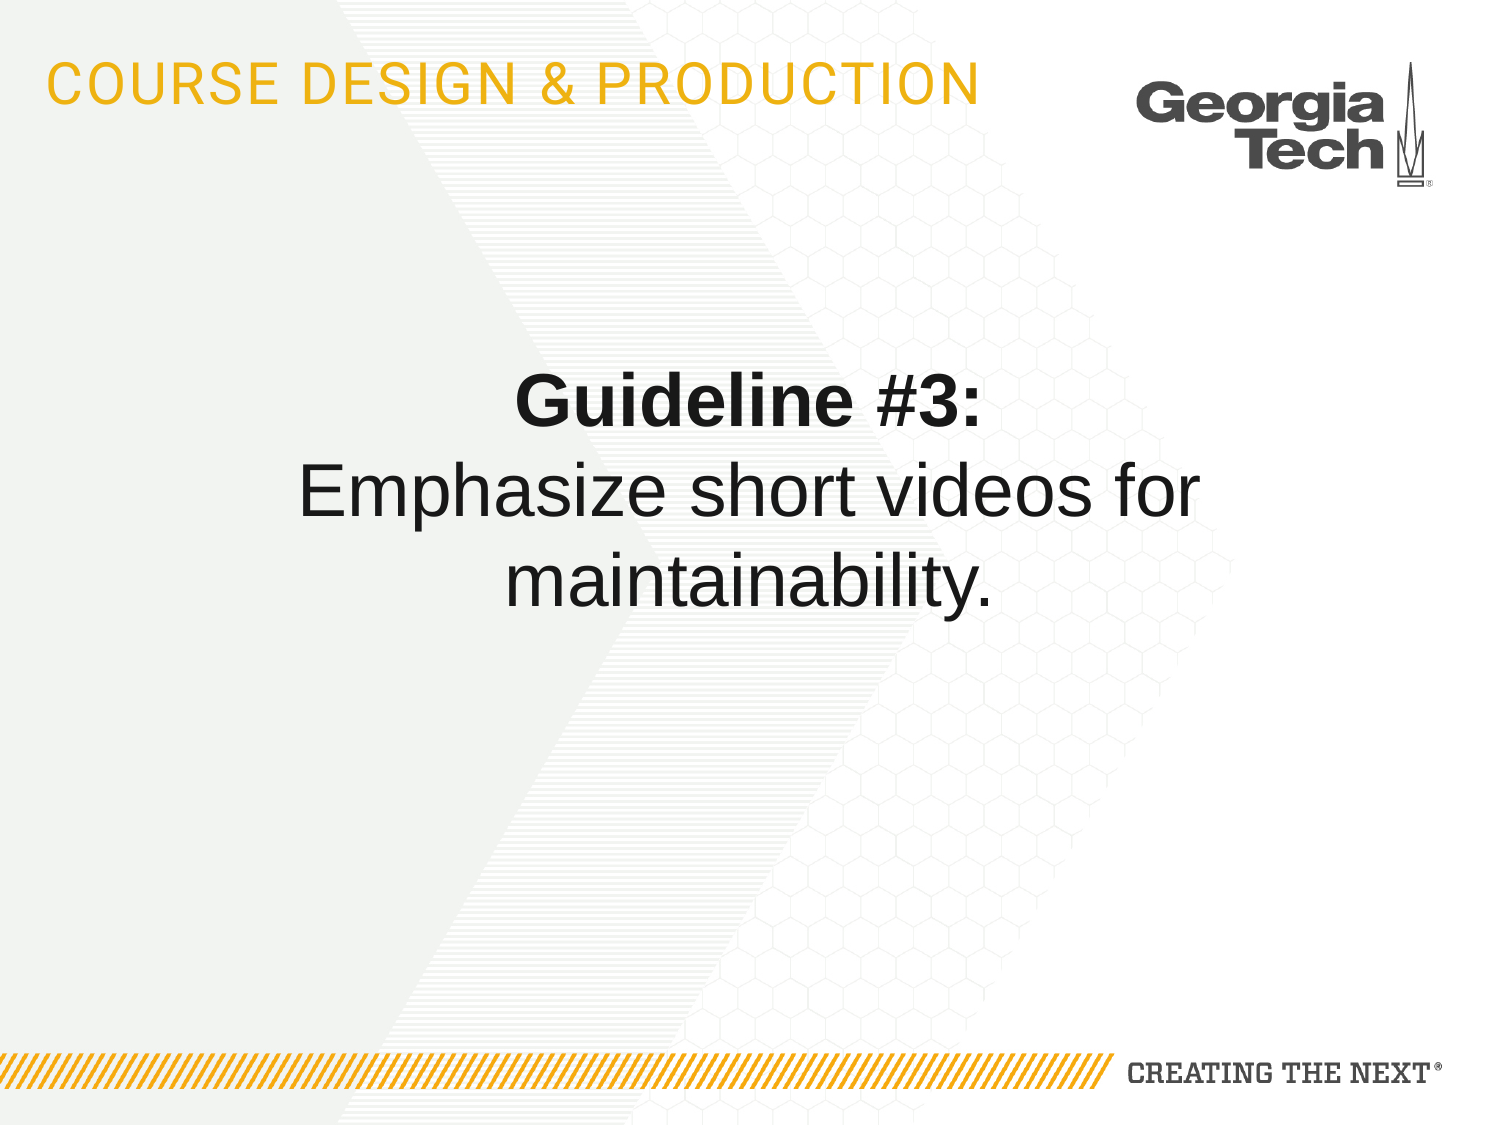

# Course Design & production
Guideline #3:
Emphasize short videos for maintainability.